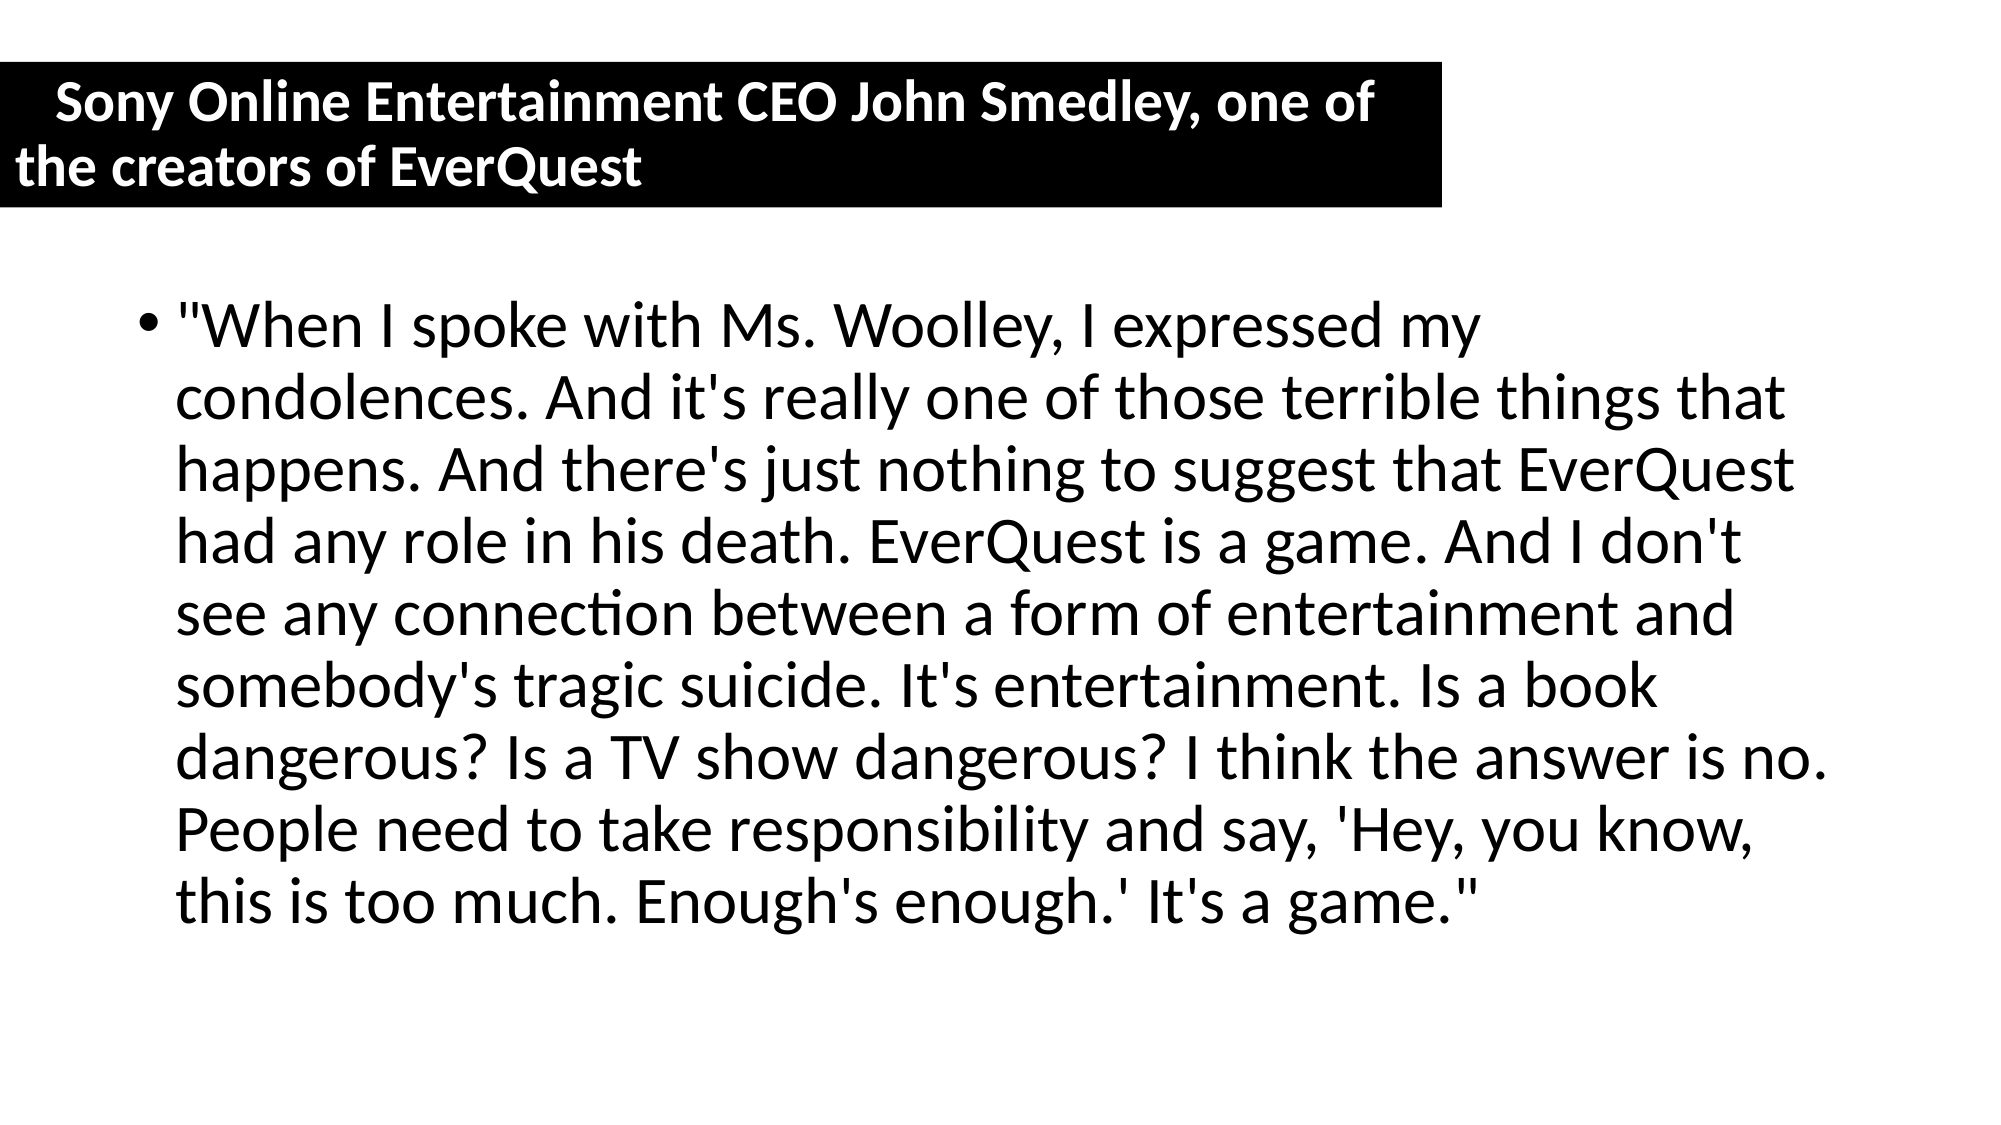

Sony Online Entertainment CEO John Smedley, one of the creators of EverQuest
"When I spoke with Ms. Woolley, I expressed my condolences. And it's really one of those terrible things that happens. And there's just nothing to suggest that EverQuest had any role in his death. EverQuest is a game. And I don't see any connection between a form of entertainment and somebody's tragic suicide. It's entertainment. Is a book dangerous? Is a TV show dangerous? I think the answer is no. People need to take responsibility and say, 'Hey, you know, this is too much. Enough's enough.' It's a game."